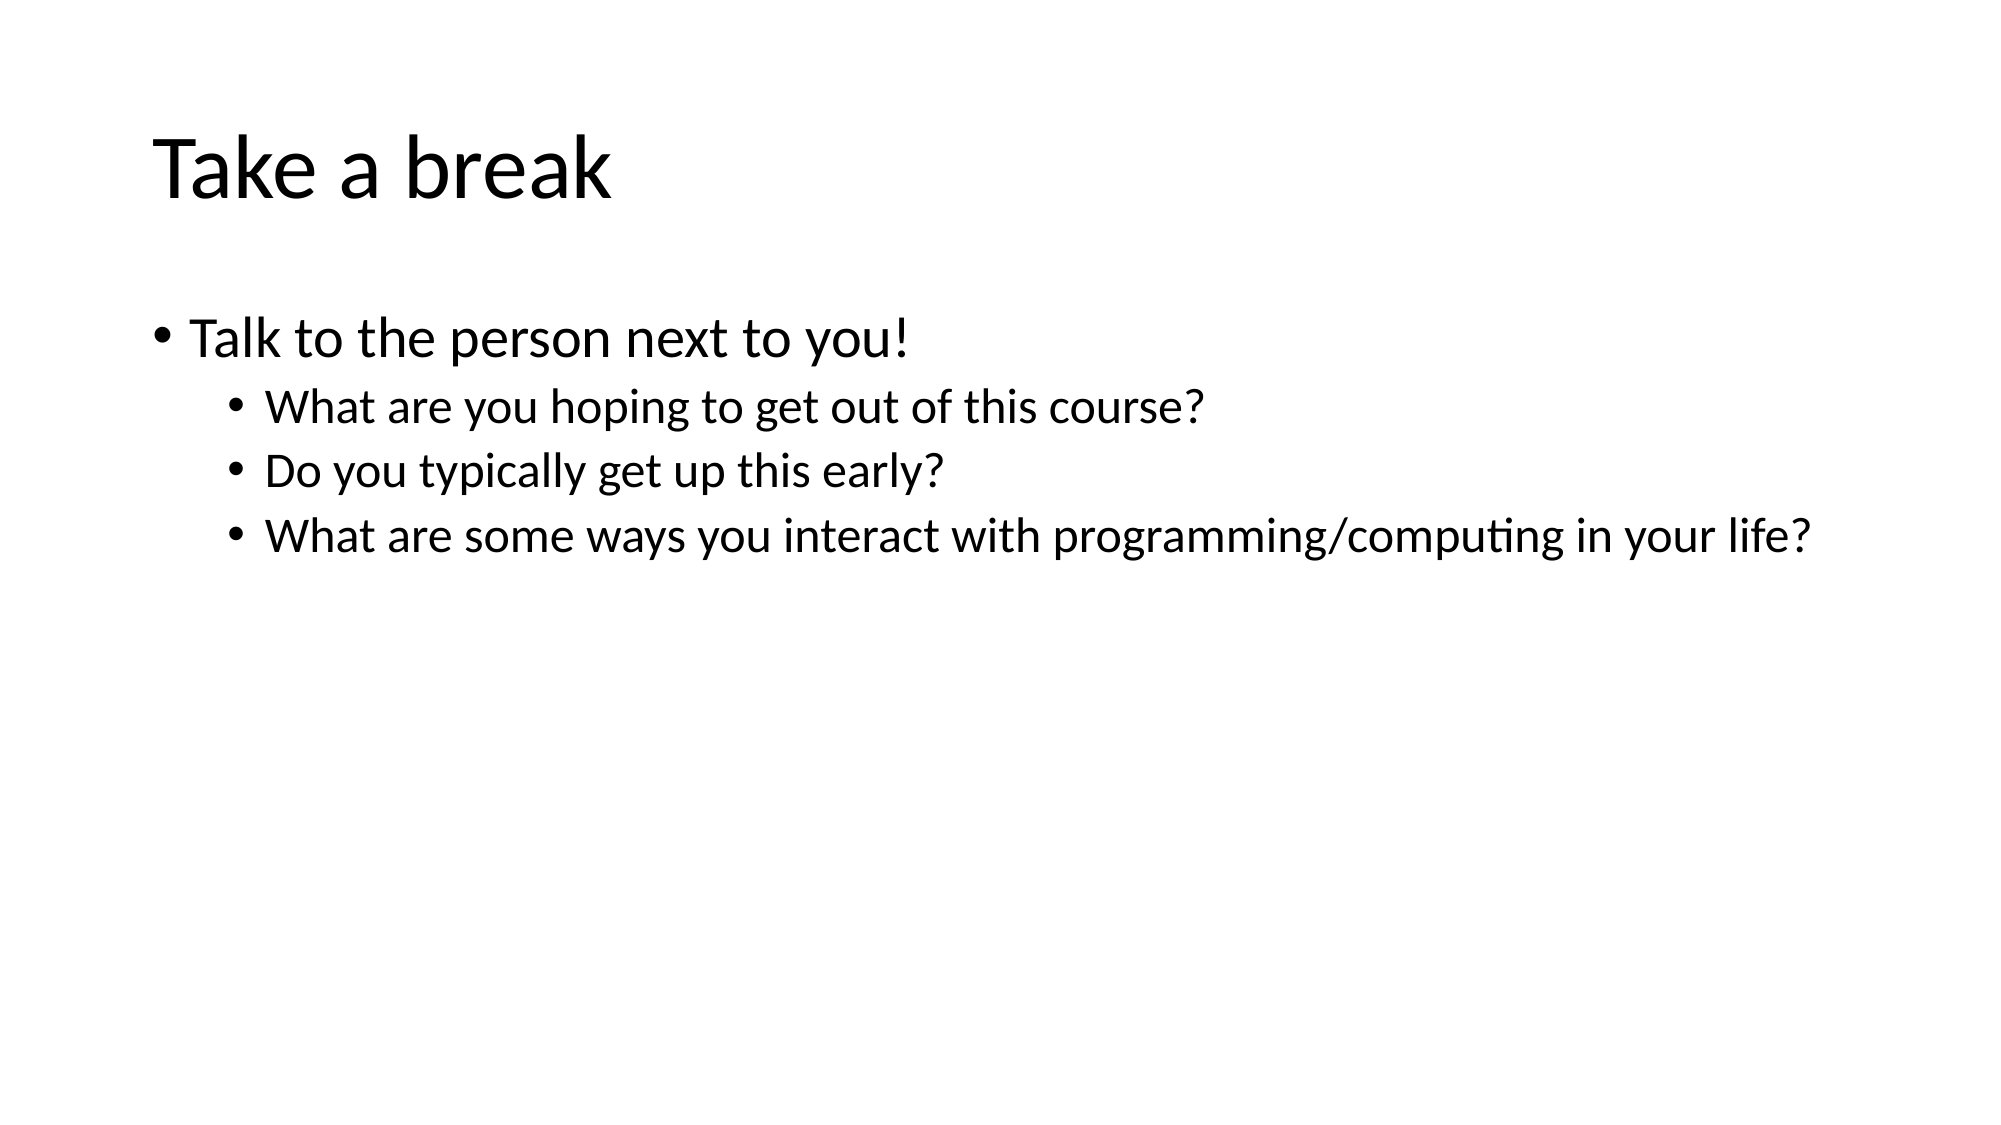

# Take a break
Talk to the person next to you!
What are you hoping to get out of this course?
Do you typically get up this early?
What are some ways you interact with programming/computing in your life?